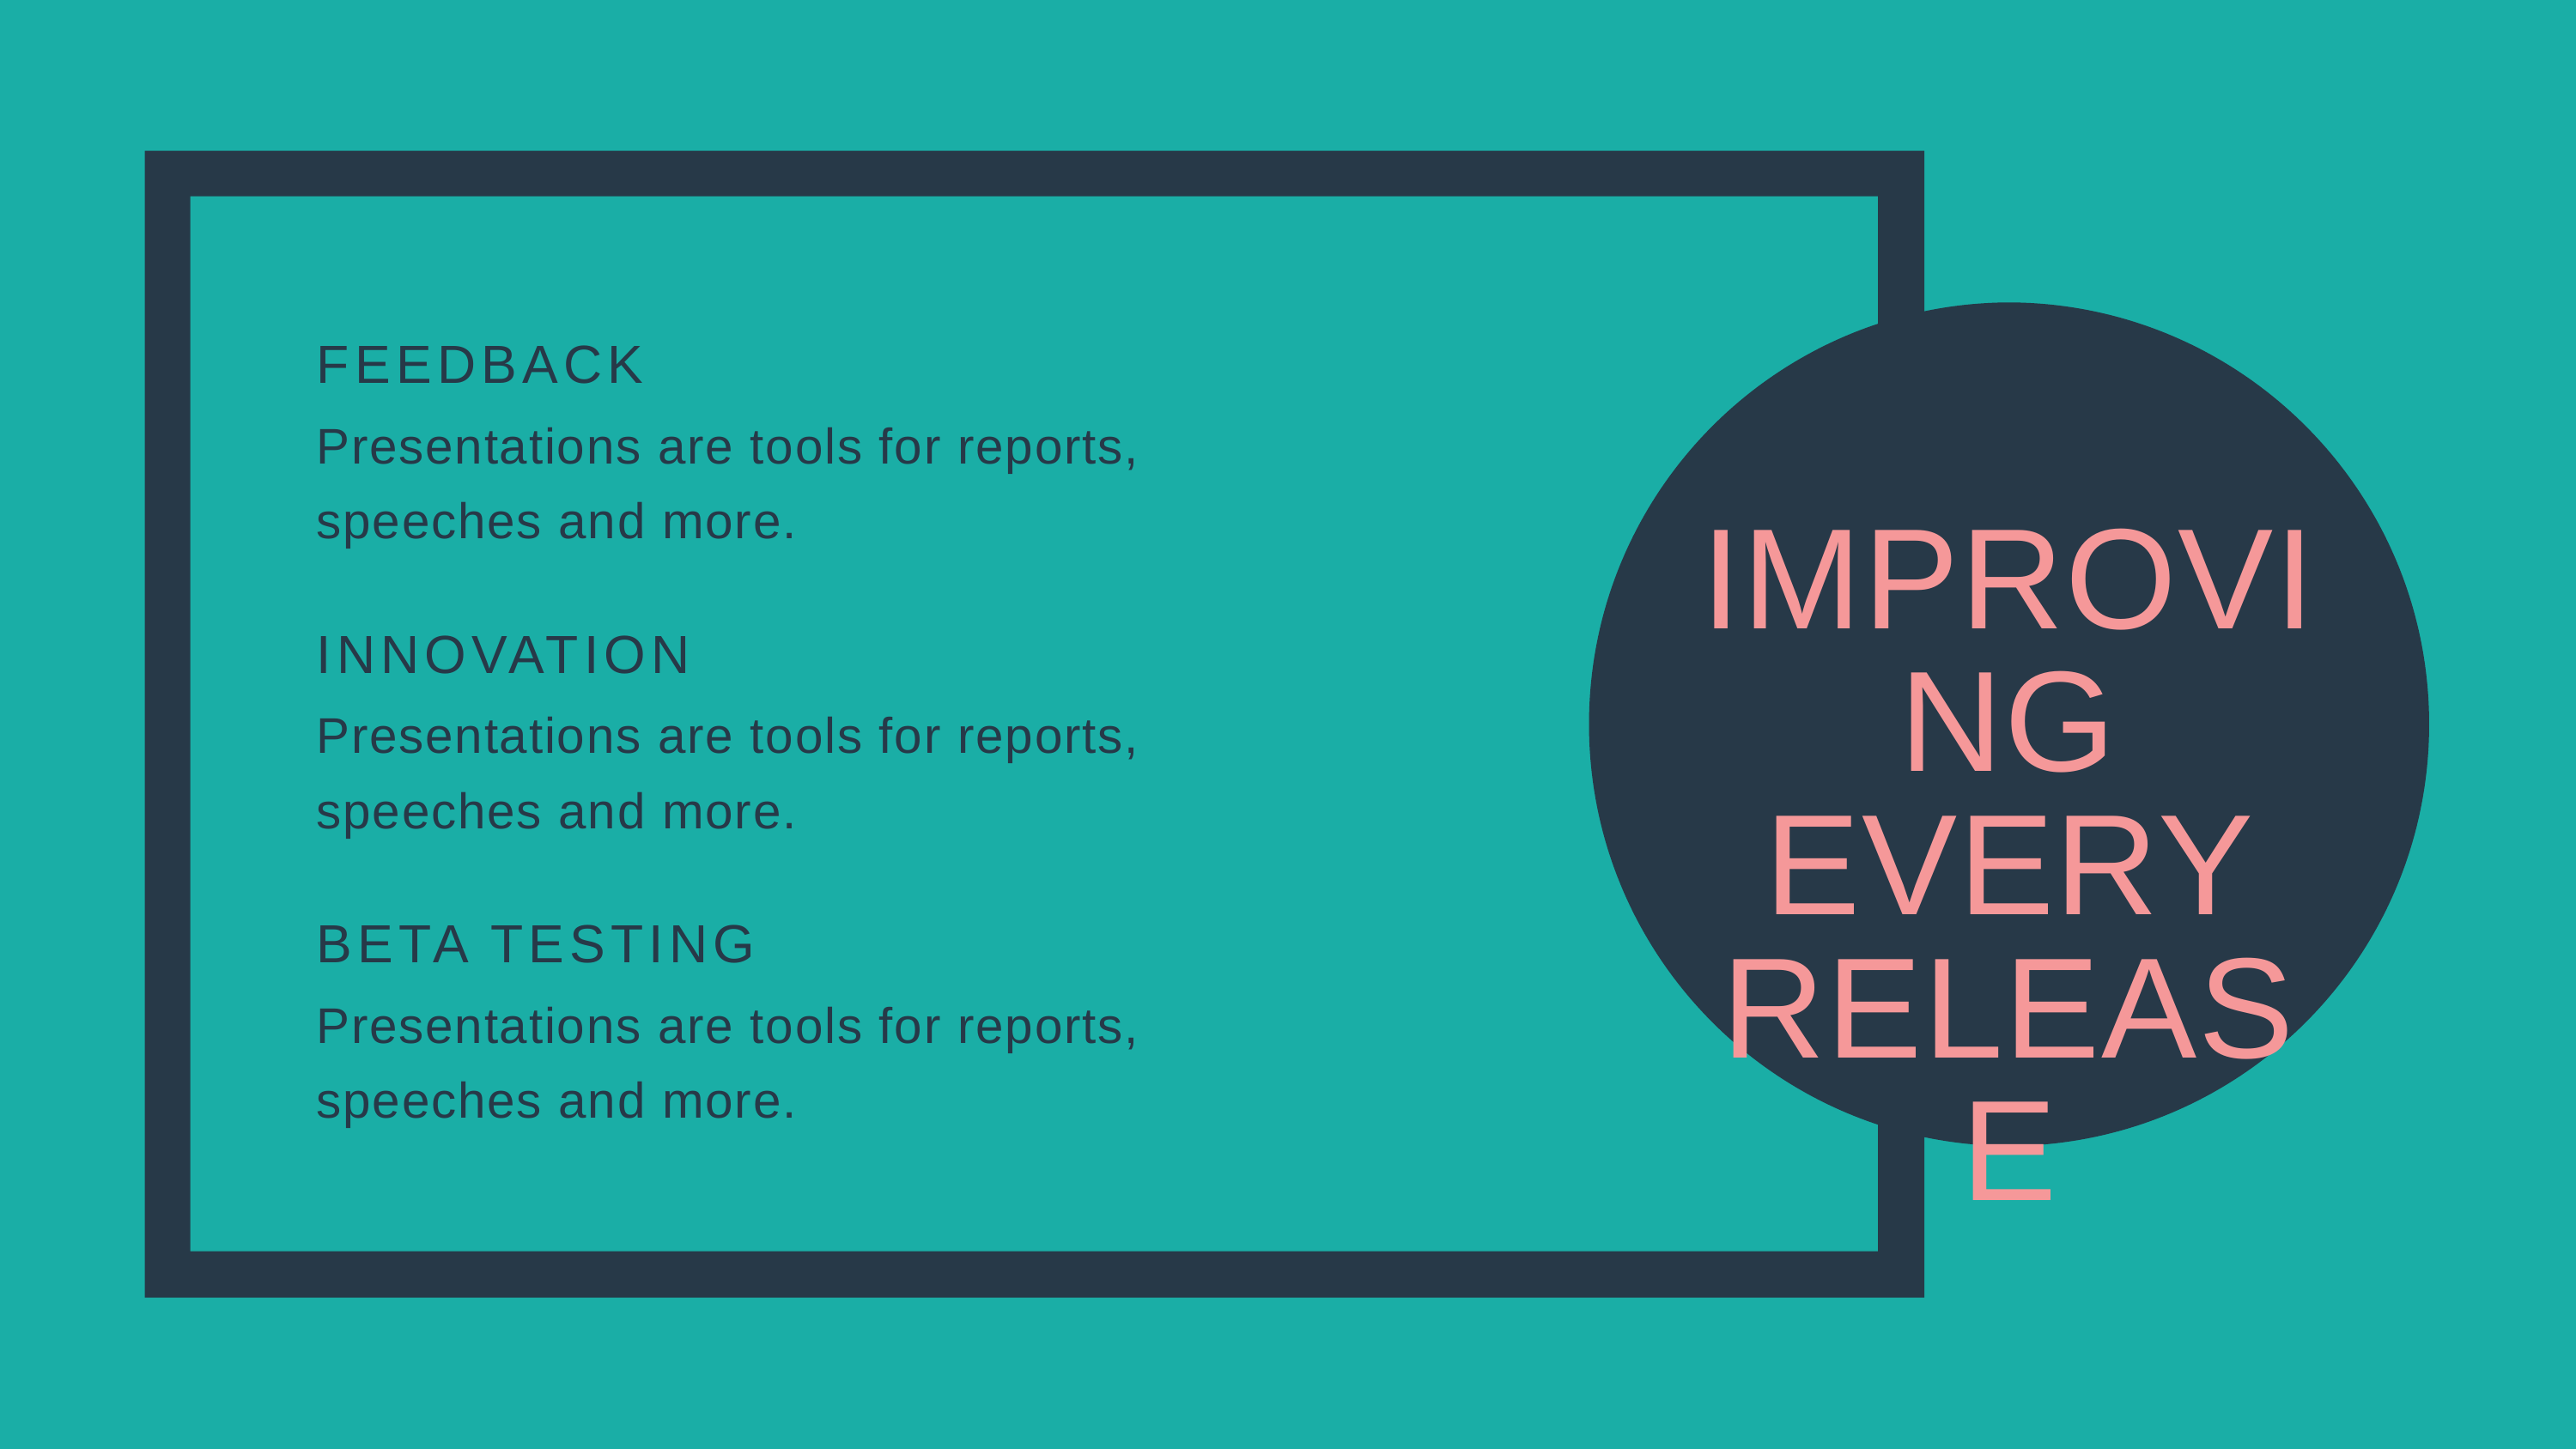

FEEDBACK
Presentations are tools for reports, speeches and more.
INNOVATION
Presentations are tools for reports, speeches and more.
BETA TESTING
Presentations are tools for reports, speeches and more.
IMPROVING EVERY RELEASE